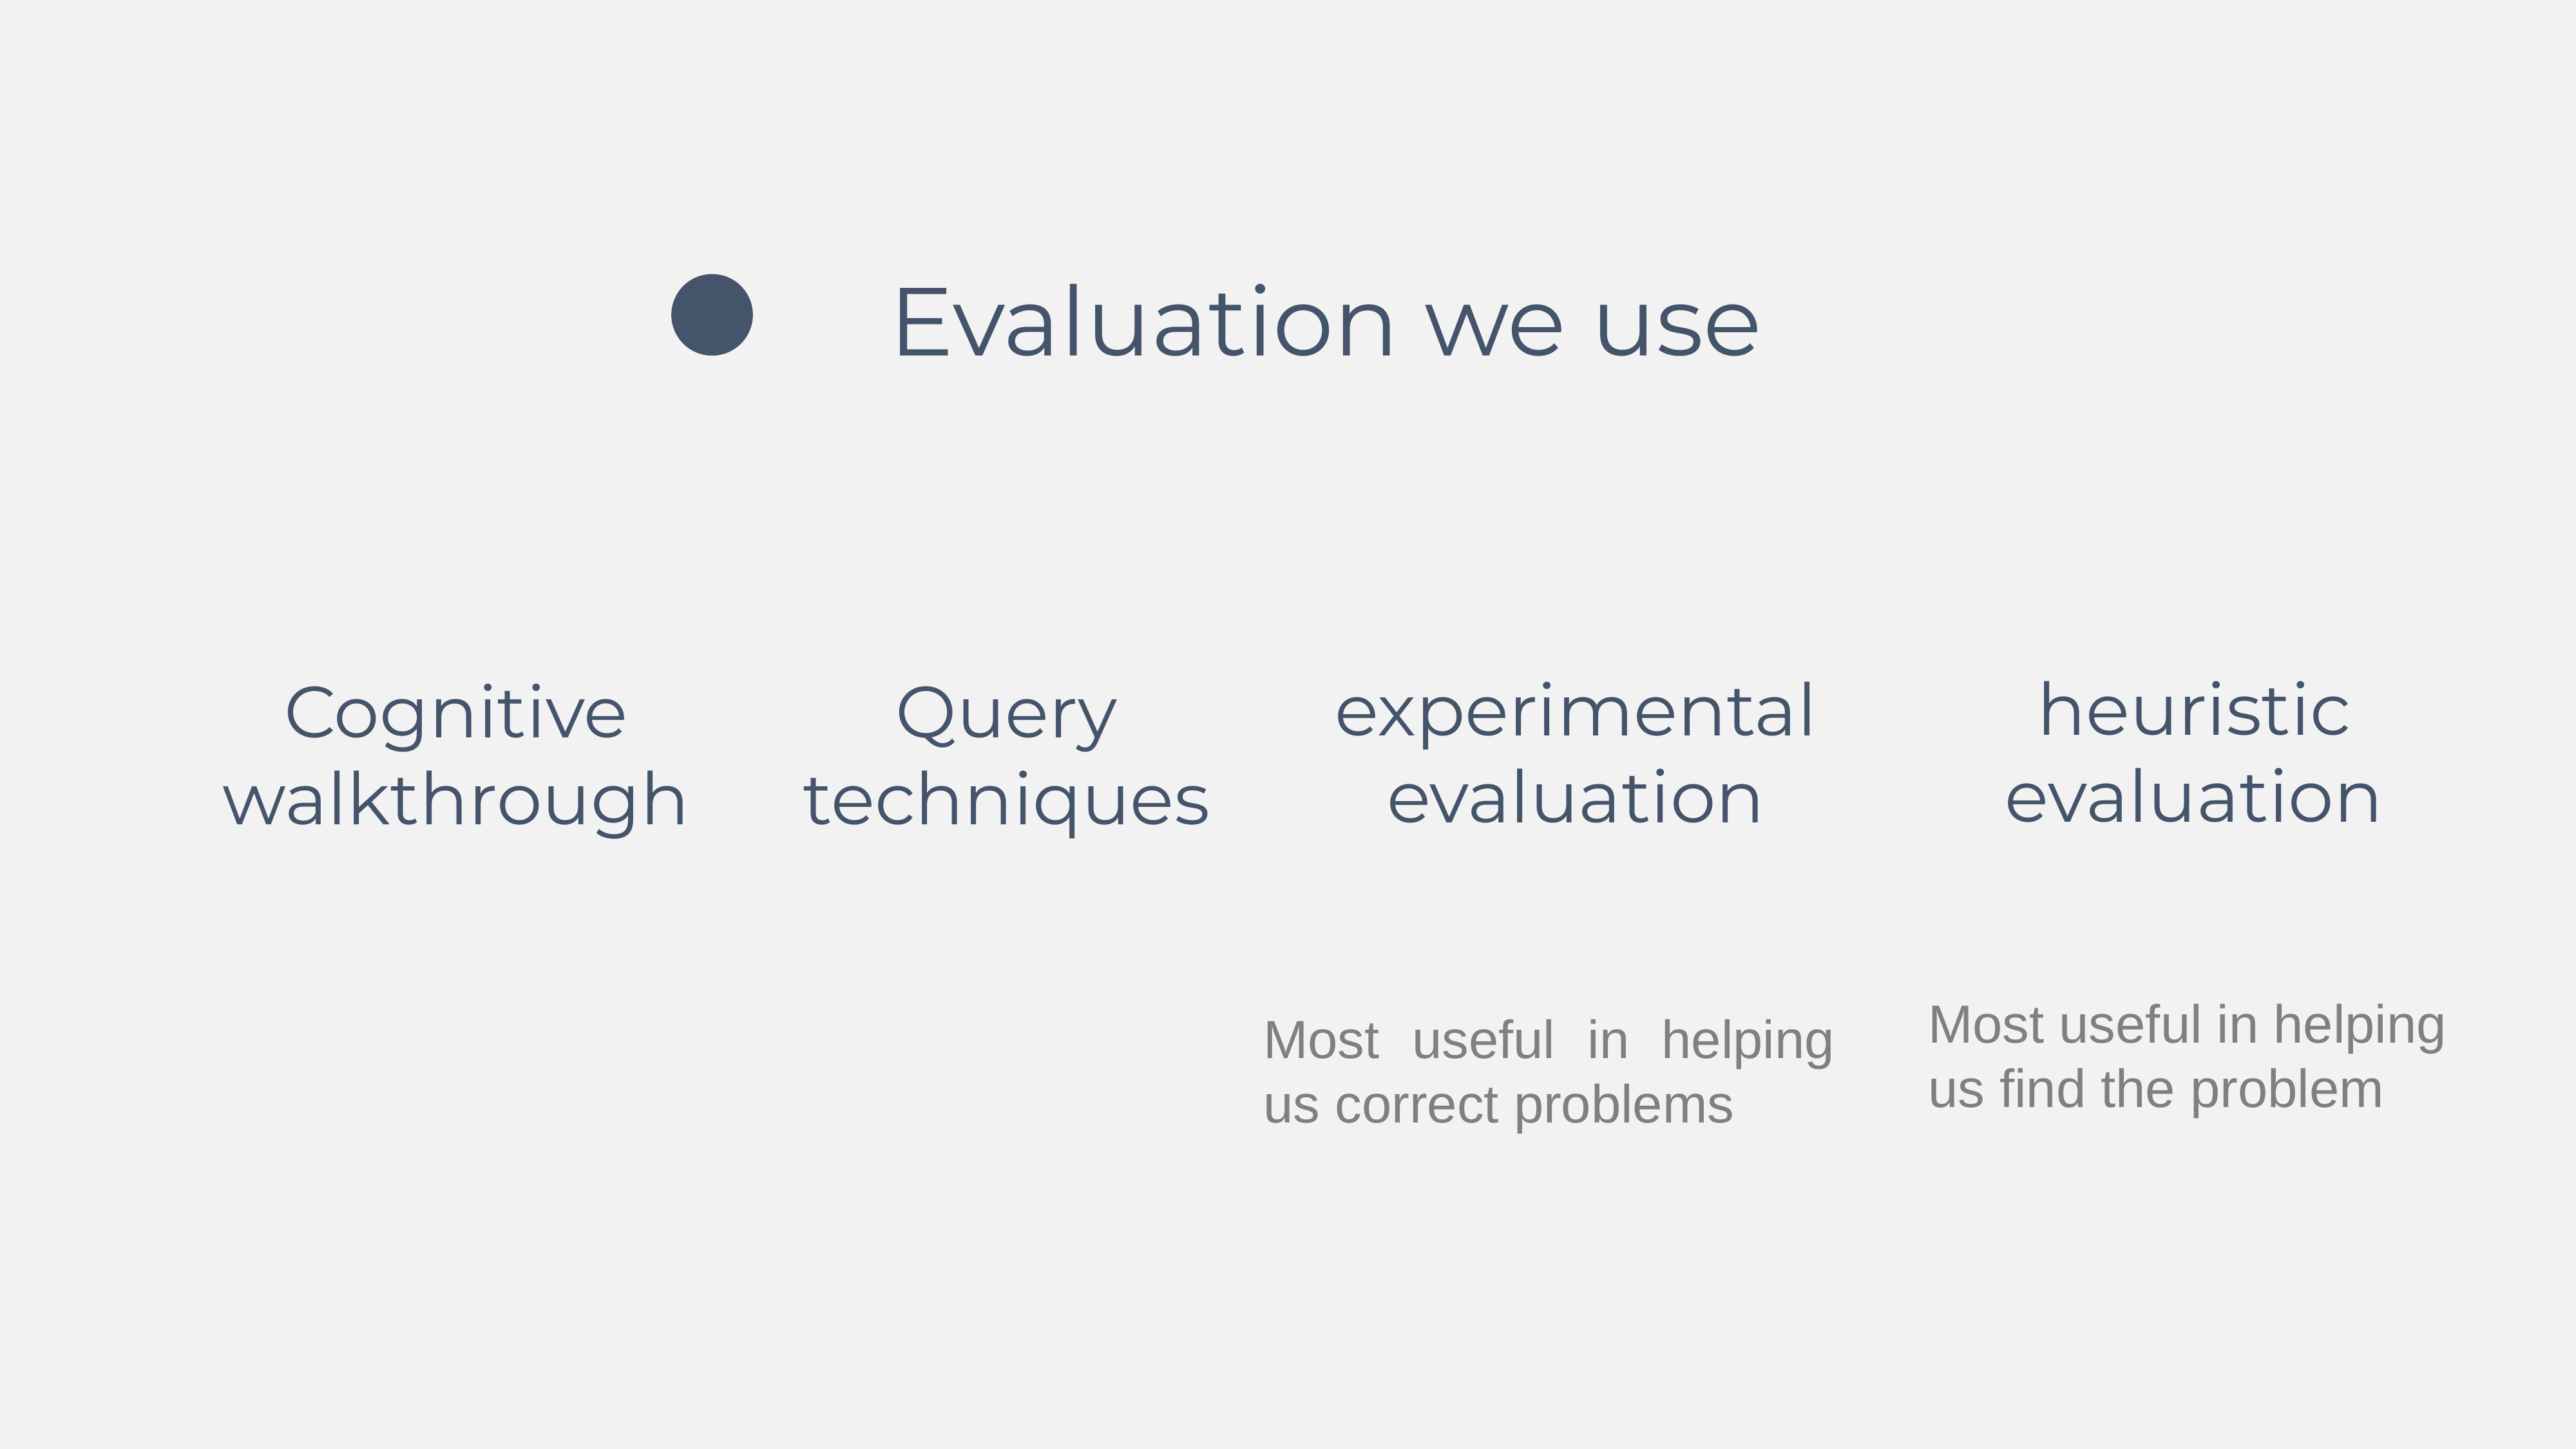

Evaluation we use

heuristic evaluation
experimental evaluation
Cognitive walkthrough
Query techniques
Most useful in helping us find the problem
Most useful in helping us correct problems